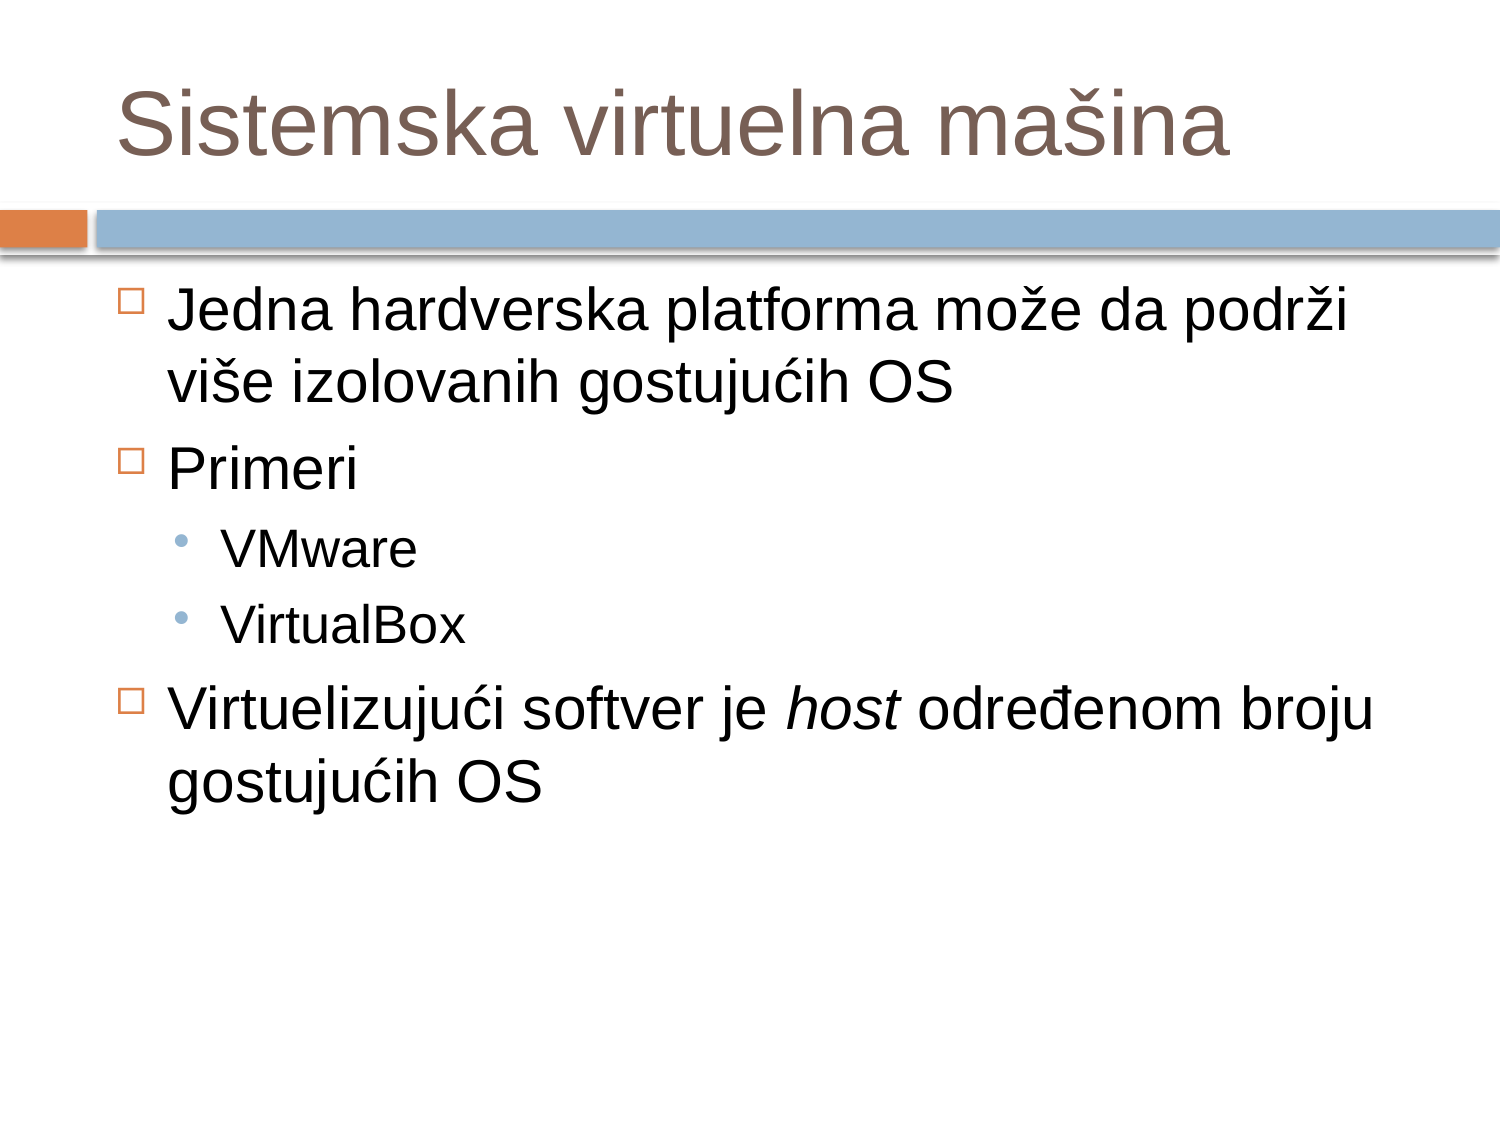

# Sistemska virtuelna mašina
Jedna hardverska platforma može da podrži više izolovanih gostujućih OS
Primeri
VMware
VirtualBox
Virtuelizujući softver je host određenom broju gostujućih OS